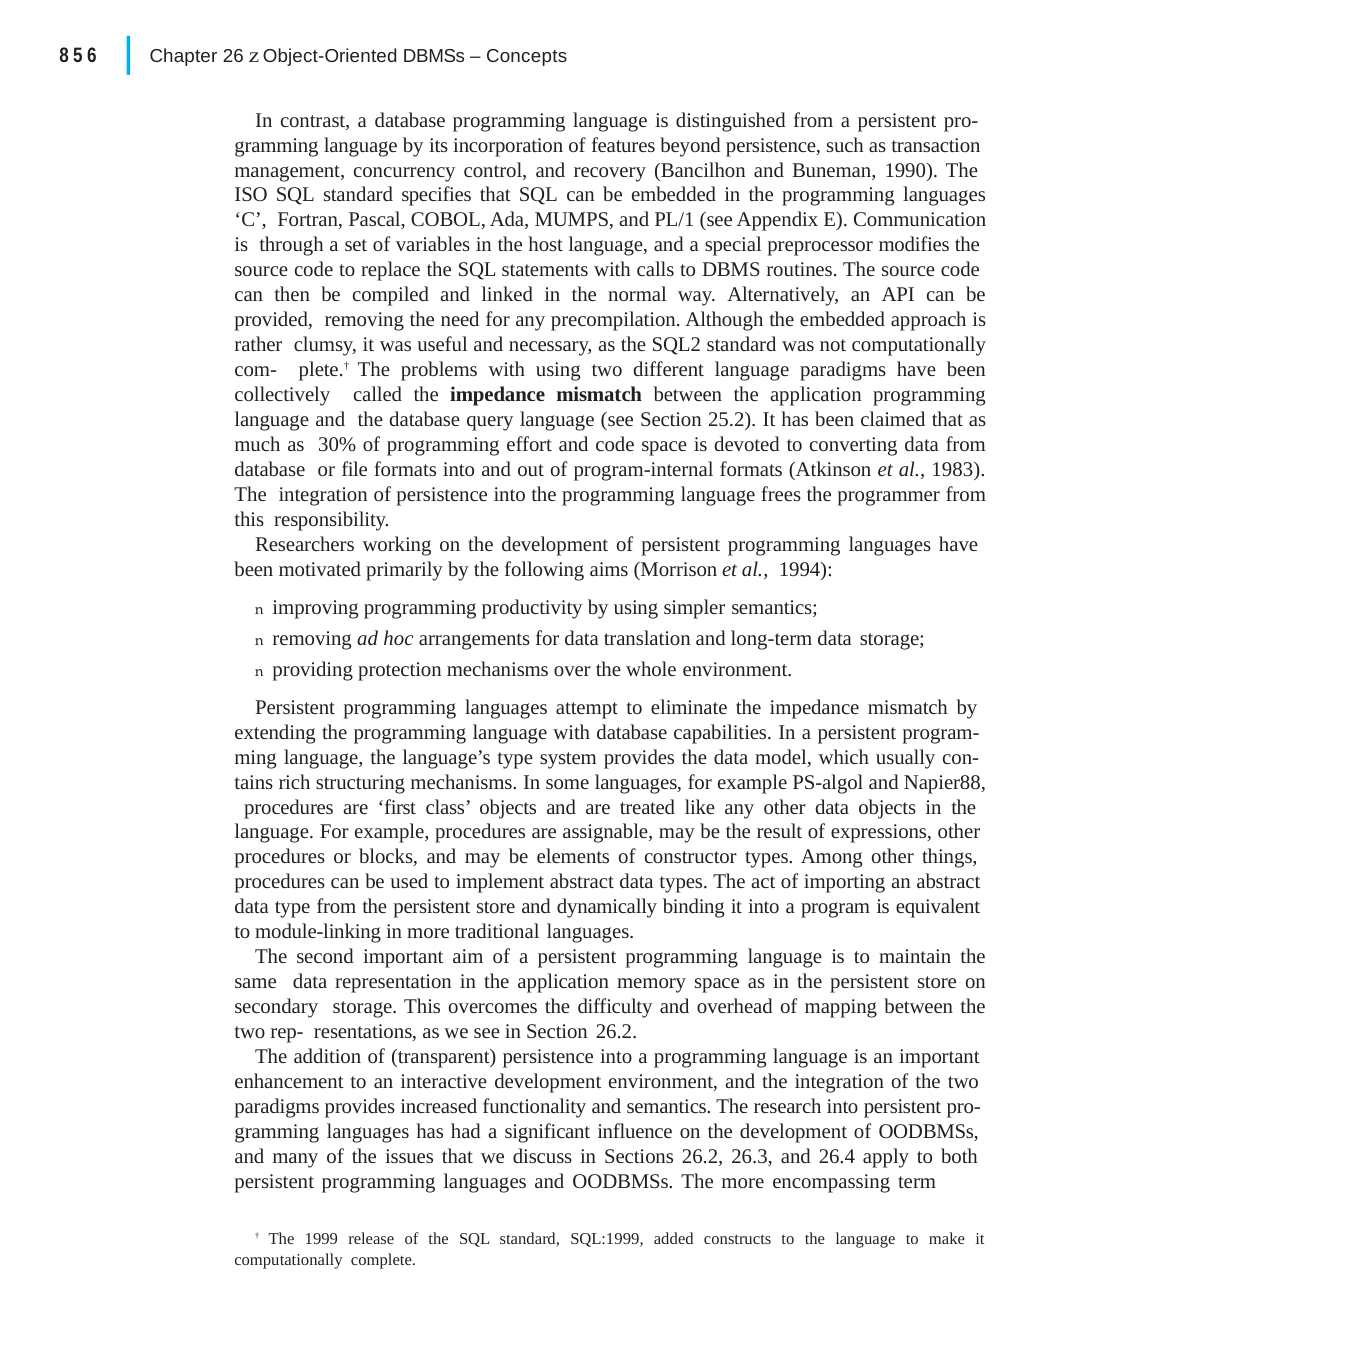

|
856
Chapter 26 z Object-Oriented DBMSs – Concepts
In contrast, a database programming language is distinguished from a persistent pro-  gramming language by its incorporation of features beyond persistence, such as transaction  management, concurrency control, and recovery (Bancilhon and Buneman, 1990). The  ISO SQL standard specifies that SQL can be embedded in the programming languages ‘C’,  Fortran, Pascal, COBOL, Ada, MUMPS, and PL/1 (see Appendix E). Communication is  through a set of variables in the host language, and a special preprocessor modifies the  source code to replace the SQL statements with calls to DBMS routines. The source code  can then be compiled and linked in the normal way. Alternatively, an API can be provided,  removing the need for any precompilation. Although the embedded approach is rather  clumsy, it was useful and necessary, as the SQL2 standard was not computationally com-  plete.† The problems with using two different language paradigms have been collectively  called the impedance mismatch between the application programming language and  the database query language (see Section 25.2). It has been claimed that as much as  30% of programming effort and code space is devoted to converting data from database  or file formats into and out of program-internal formats (Atkinson et al., 1983). The  integration of persistence into the programming language frees the programmer from this  responsibility.
Researchers working on the development of persistent programming languages have  been motivated primarily by the following aims (Morrison et al., 1994):
n improving programming productivity by using simpler semantics;
n removing ad hoc arrangements for data translation and long-term data storage;
n providing protection mechanisms over the whole environment.
Persistent programming languages attempt to eliminate the impedance mismatch by  extending the programming language with database capabilities. In a persistent program-  ming language, the language’s type system provides the data model, which usually con-  tains rich structuring mechanisms. In some languages, for example PS-algol and Napier88,  procedures are ‘first class’ objects and are treated like any other data objects in the  language. For example, procedures are assignable, may be the result of expressions, other  procedures or blocks, and may be elements of constructor types. Among other things,  procedures can be used to implement abstract data types. The act of importing an abstract  data type from the persistent store and dynamically binding it into a program is equivalent  to module-linking in more traditional languages.
The second important aim of a persistent programming language is to maintain the same  data representation in the application memory space as in the persistent store on secondary  storage. This overcomes the difficulty and overhead of mapping between the two rep-  resentations, as we see in Section 26.2.
The addition of (transparent) persistence into a programming language is an important  enhancement to an interactive development environment, and the integration of the two  paradigms provides increased functionality and semantics. The research into persistent pro-  gramming languages has had a significant influence on the development of OODBMSs,  and many of the issues that we discuss in Sections 26.2, 26.3, and 26.4 apply to both  persistent programming languages and OODBMSs. The more encompassing term

† The 1999 release of the SQL standard, SQL:1999, added constructs to the language to make it computationally  complete.